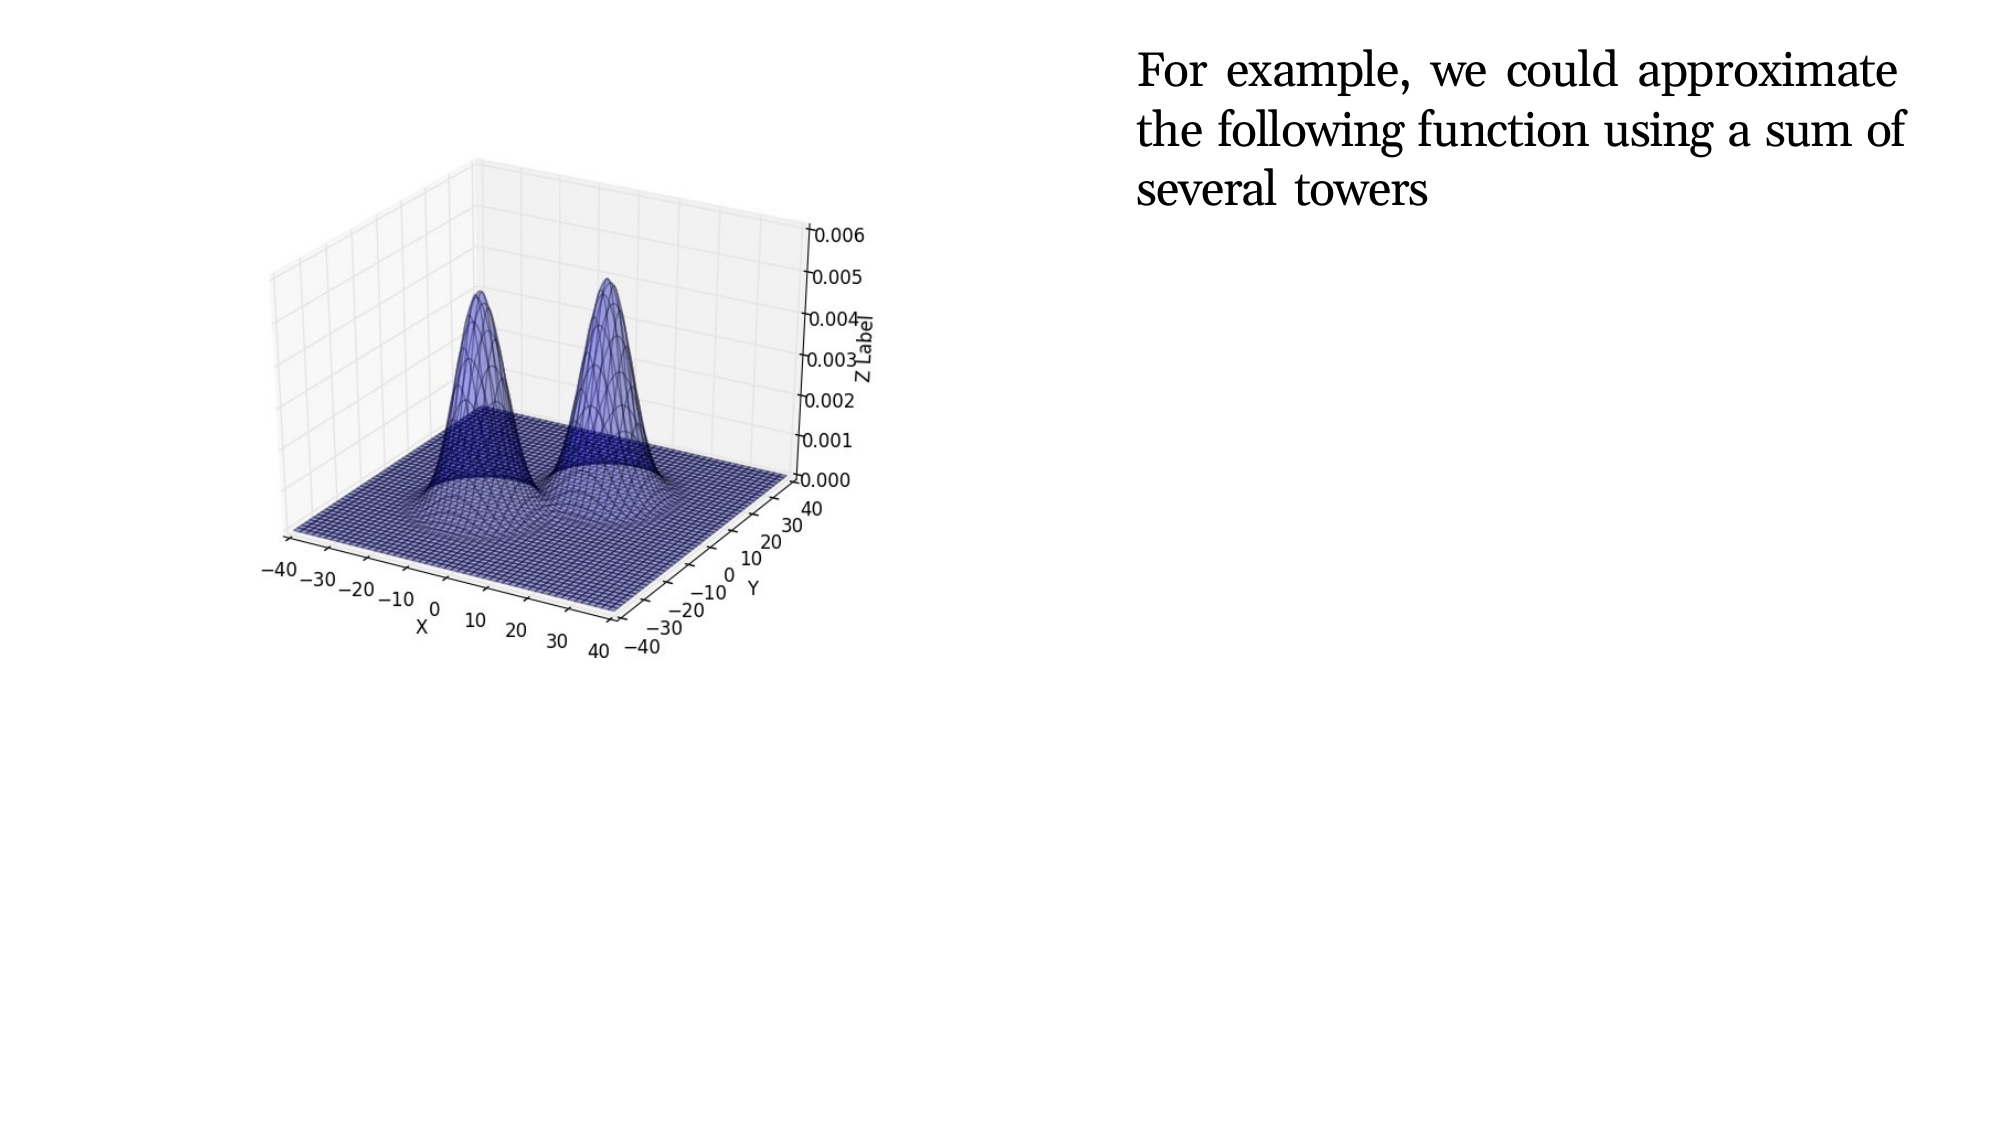

For example, we could approximate  the following function using a sum of  several towers

Mitesh M. Khapra